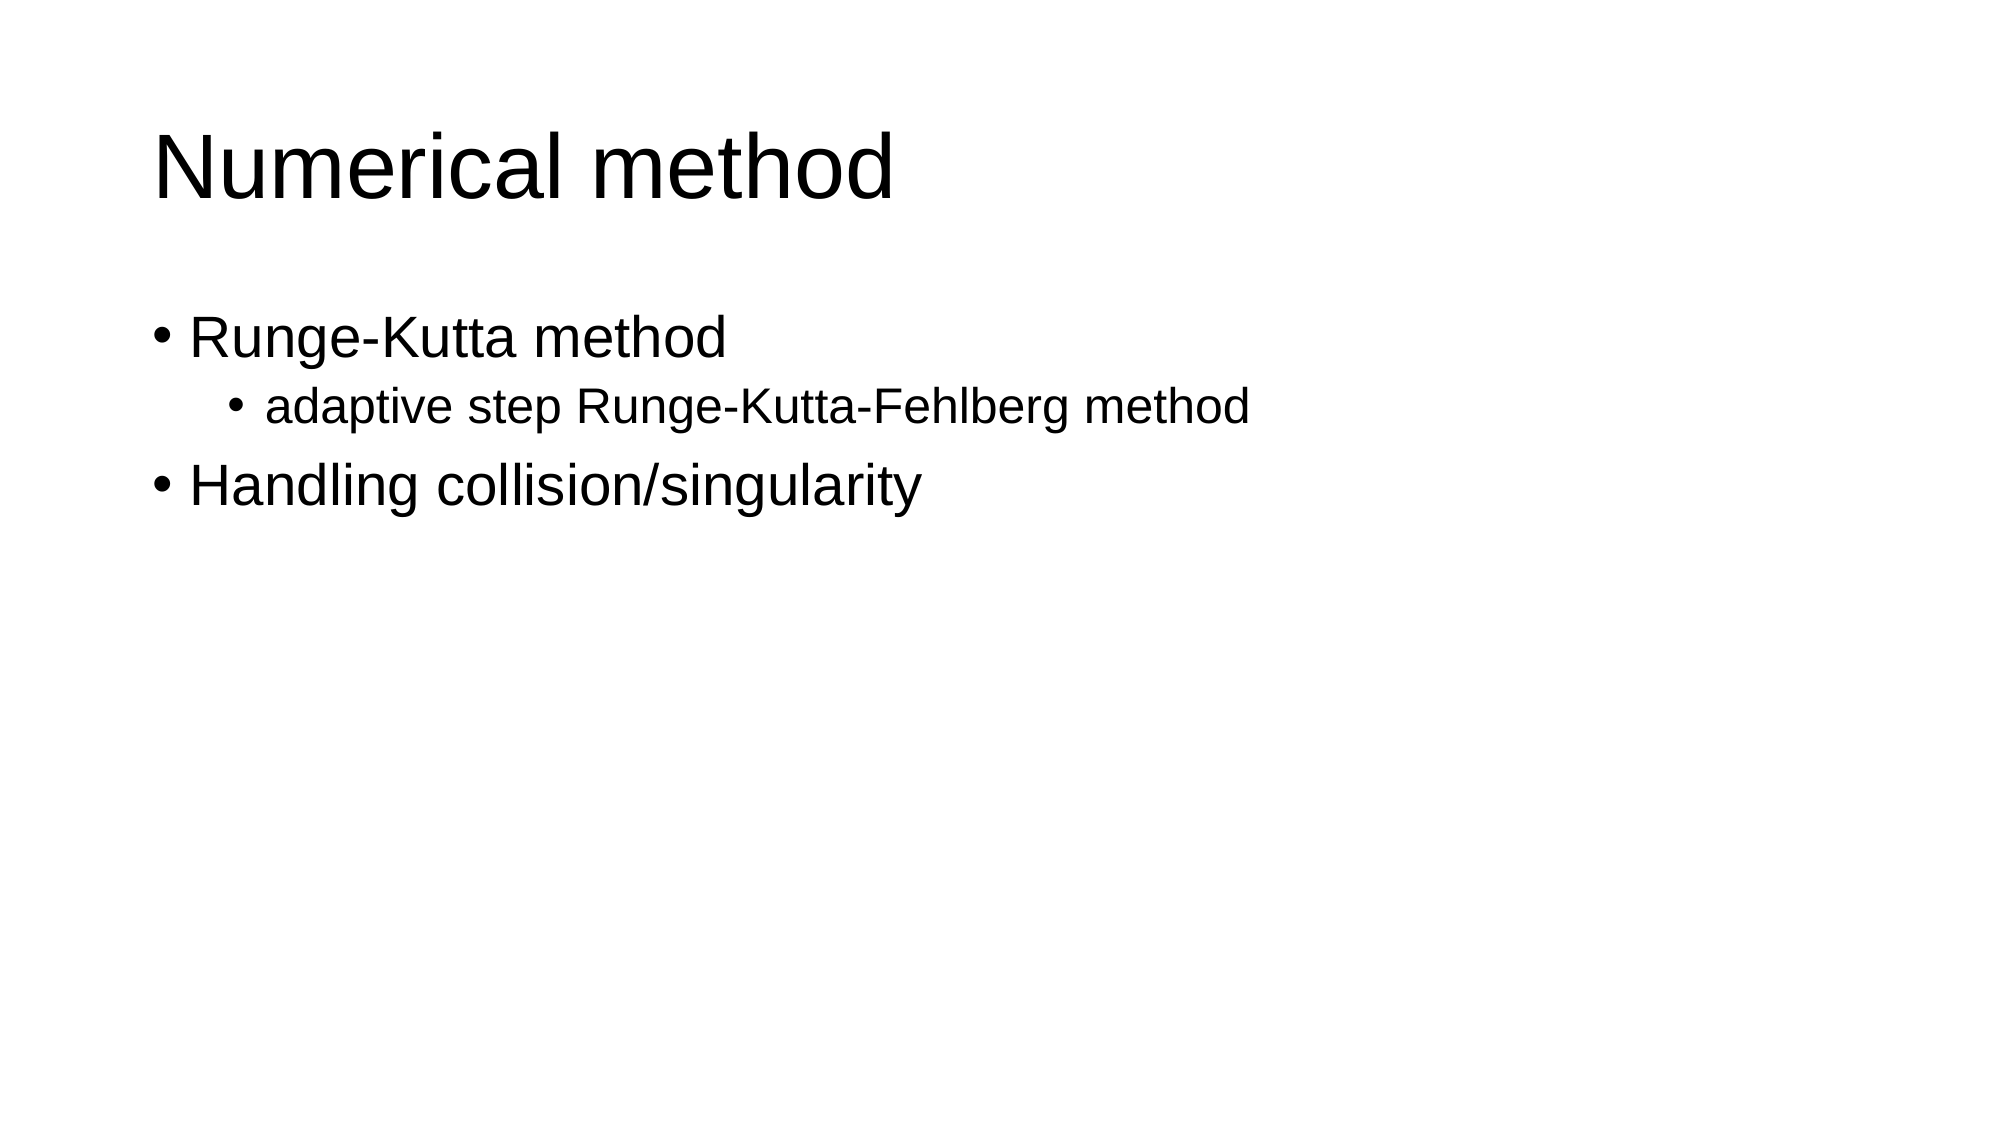

# Numerical method
Runge-Kutta method
adaptive step Runge-Kutta-Fehlberg method
Handling collision/singularity